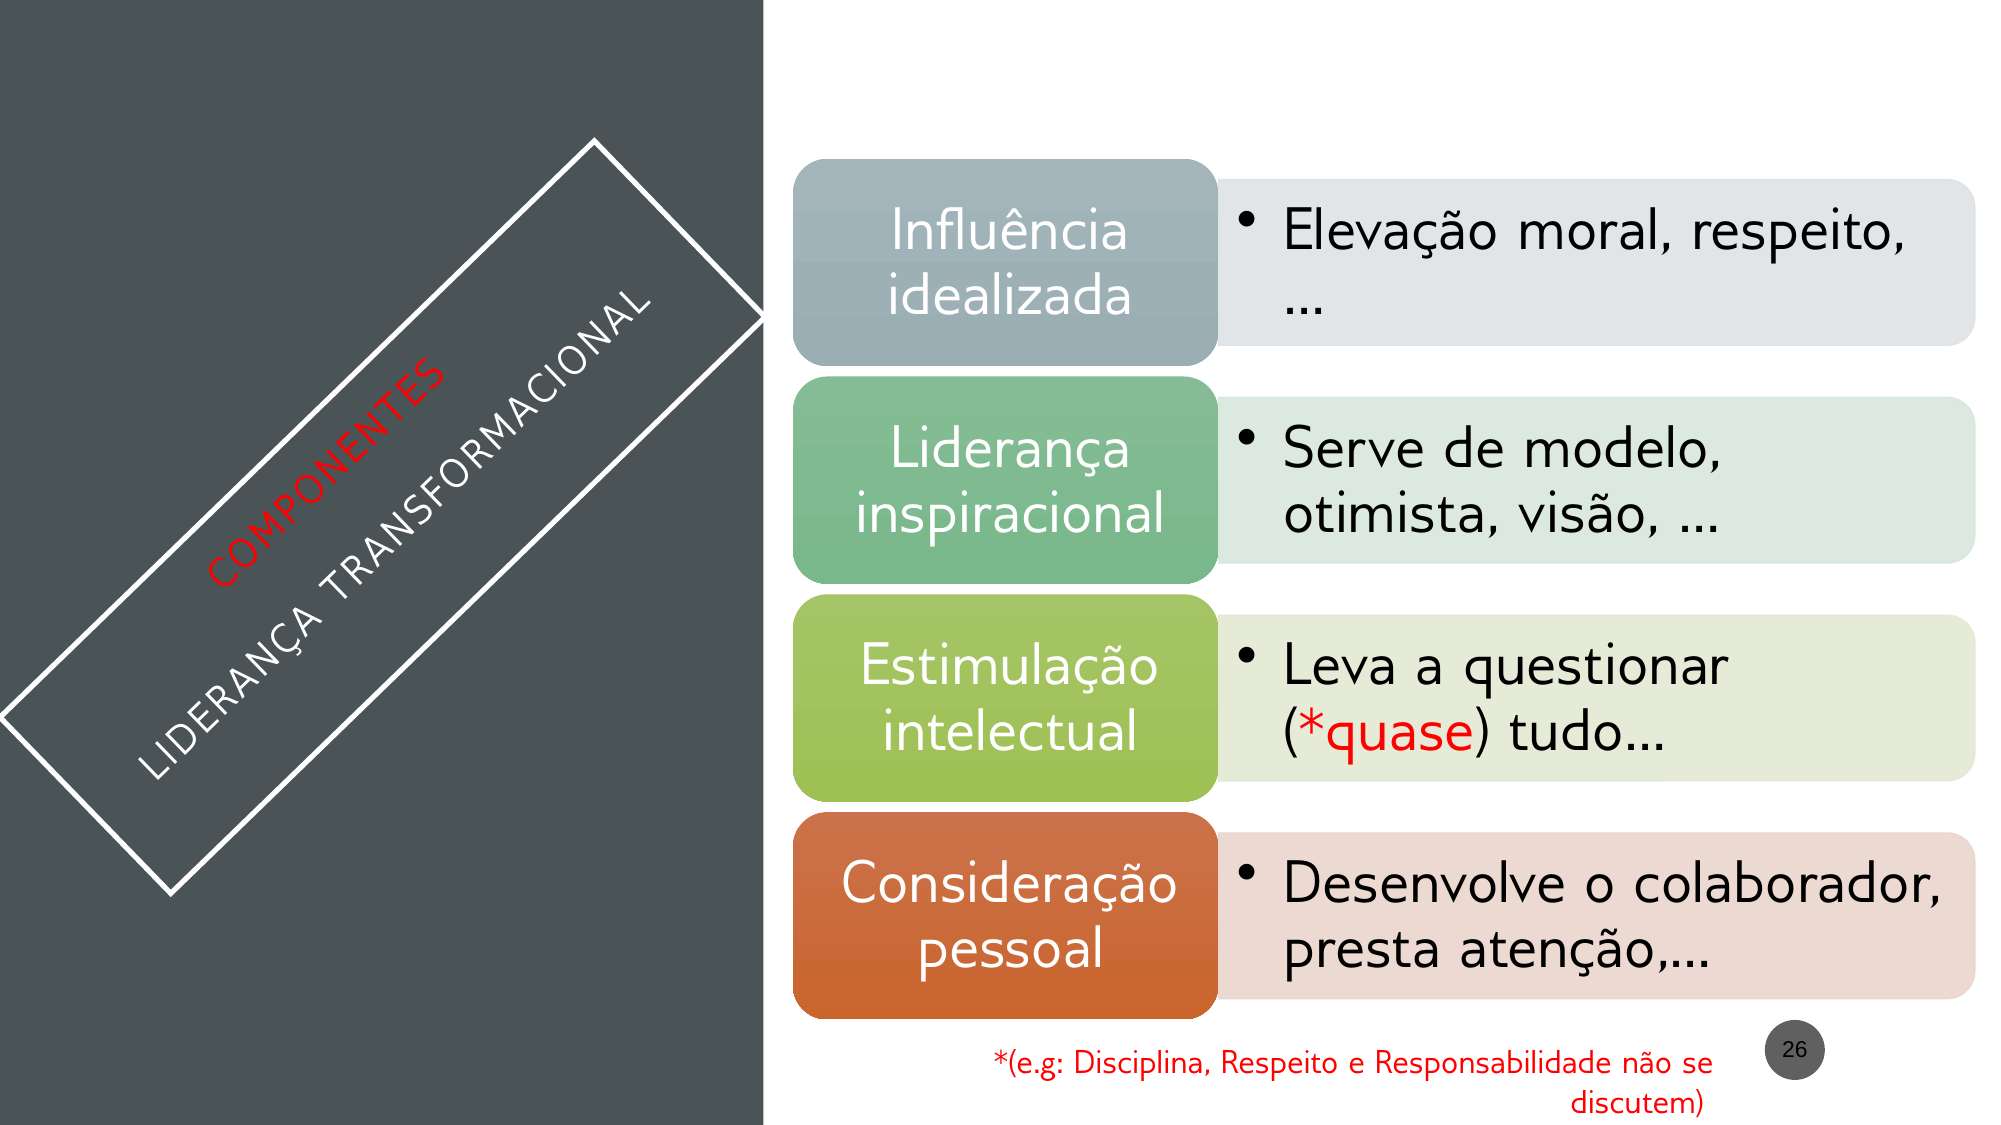

Elevação moral, respeito, …
Influência idealizada
Serve de modelo, otimista, visão, …
Liderança inspiracional
Leva a questionar (*quase) tudo…
Estimulação intelectual
Desenvolve o colaborador, presta atenção,…
Consideração pessoal
# Componentes Liderança Transformacional
26
*(e.g: Disciplina, Respeito e Responsabilidade não se discutem)